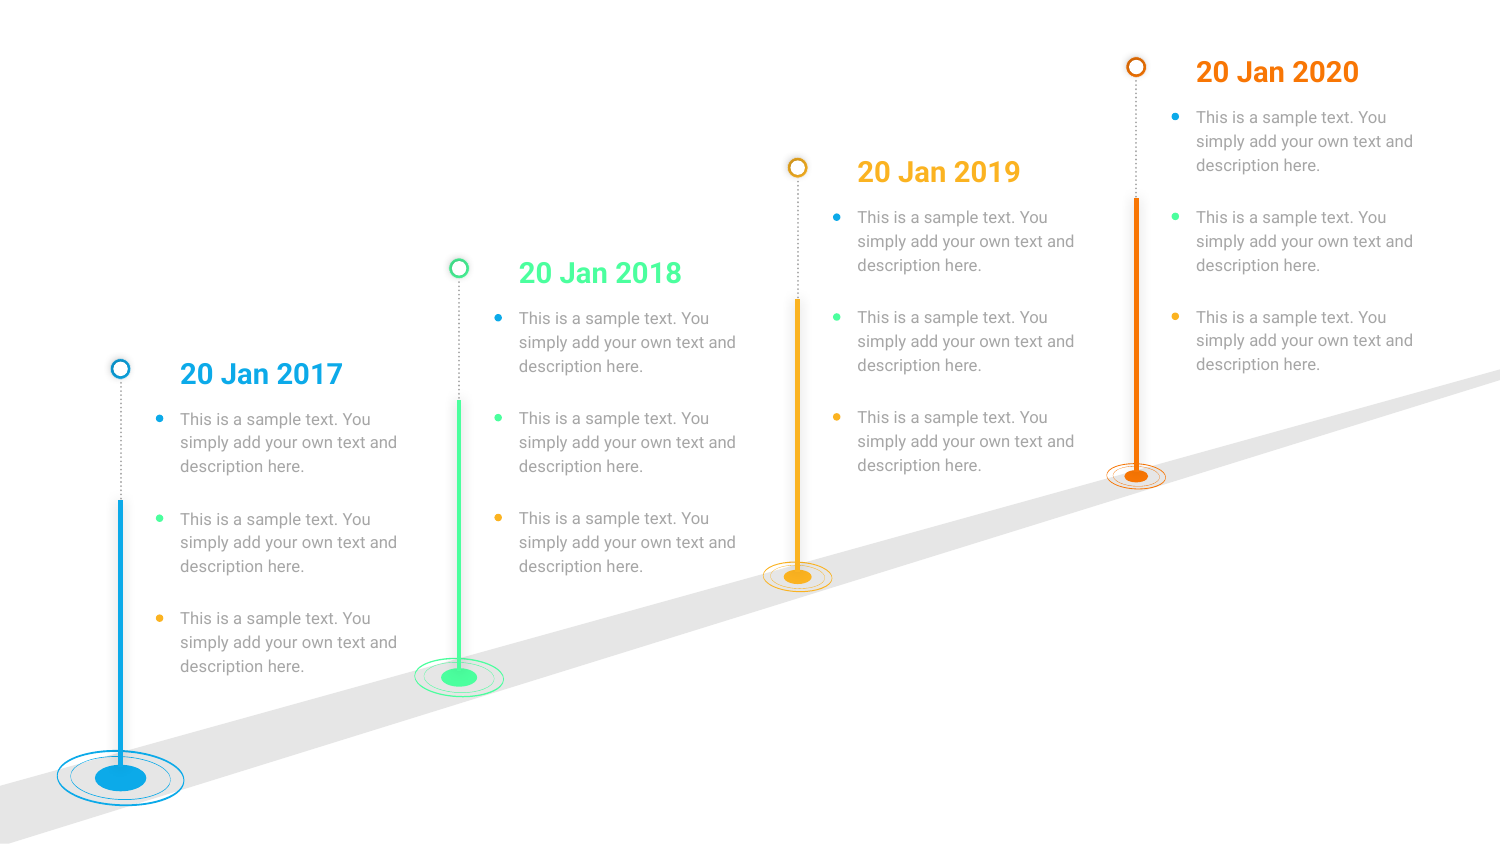

#
20 Jan 2020

This is a sample text. You simply add your own text and description here.

20 Jan 2019

This is a sample text. You simply add your own text and description here.
This is a sample text. You simply add your own text and description here.

20 Jan 2018

This is a sample text. You simply add your own text and description here.
This is a sample text. You simply add your own text and description here.
This is a sample text. You simply add your own text and description here.

20 Jan 2017

This is a sample text. You simply add your own text and description here.
This is a sample text. You simply add your own text and description here.
This is a sample text. You simply add your own text and description here.

This is a sample text. You simply add your own text and description here.
This is a sample text. You simply add your own text and description here.

This is a sample text. You simply add your own text and description here.